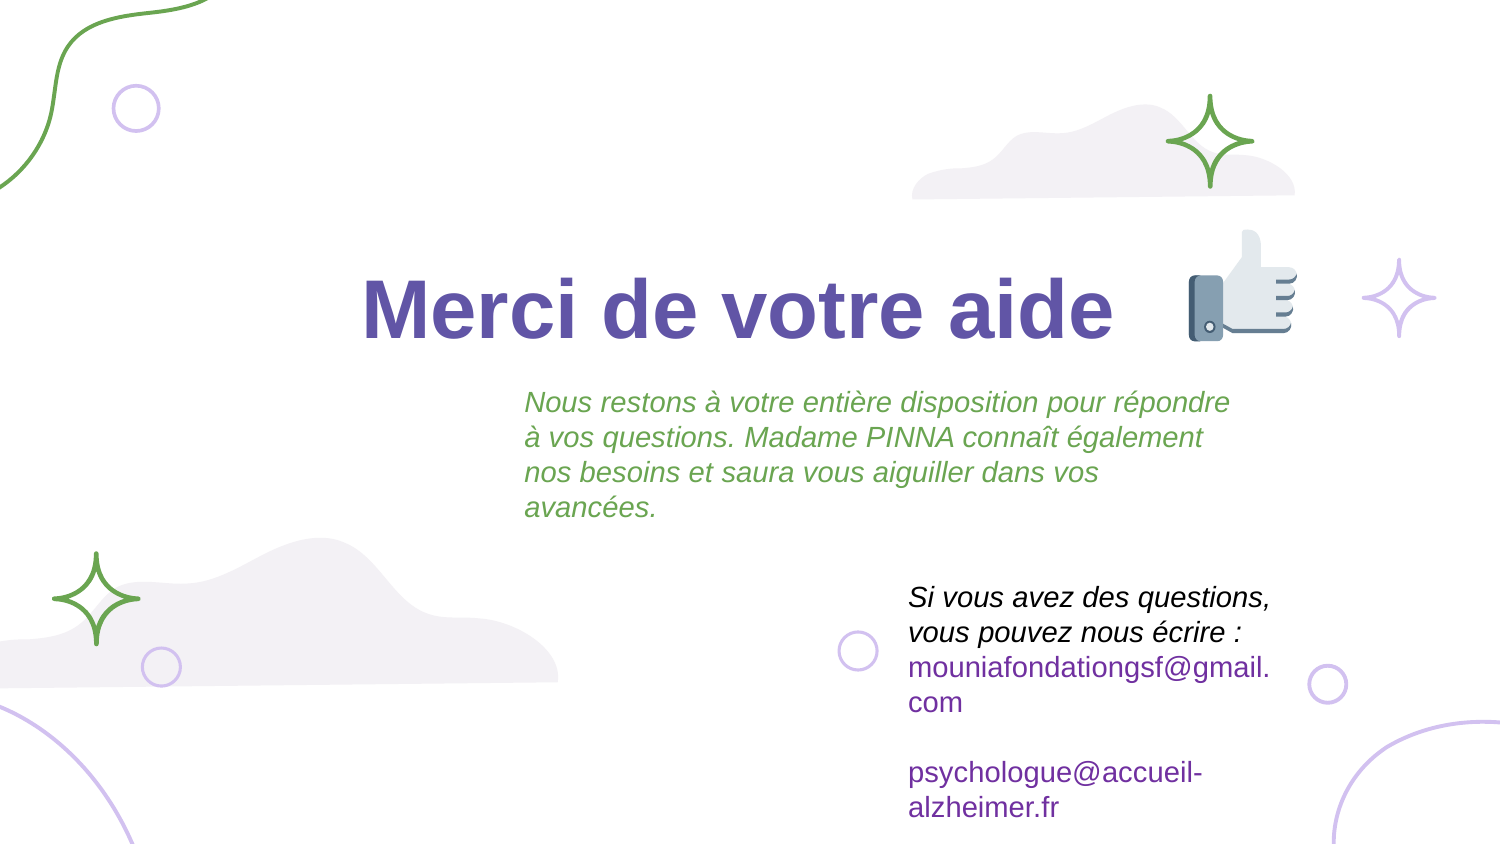

# Merci de votre aide

Nous restons à votre entière disposition pour répondre à vos questions. Madame PINNA connaît également nos besoins et saura vous aiguiller dans vos avancées.

Si vous avez des questions, vous pouvez nous écrire :
mouniafondationgsf@gmail.com

psychologue@accueil-alzheimer.fr